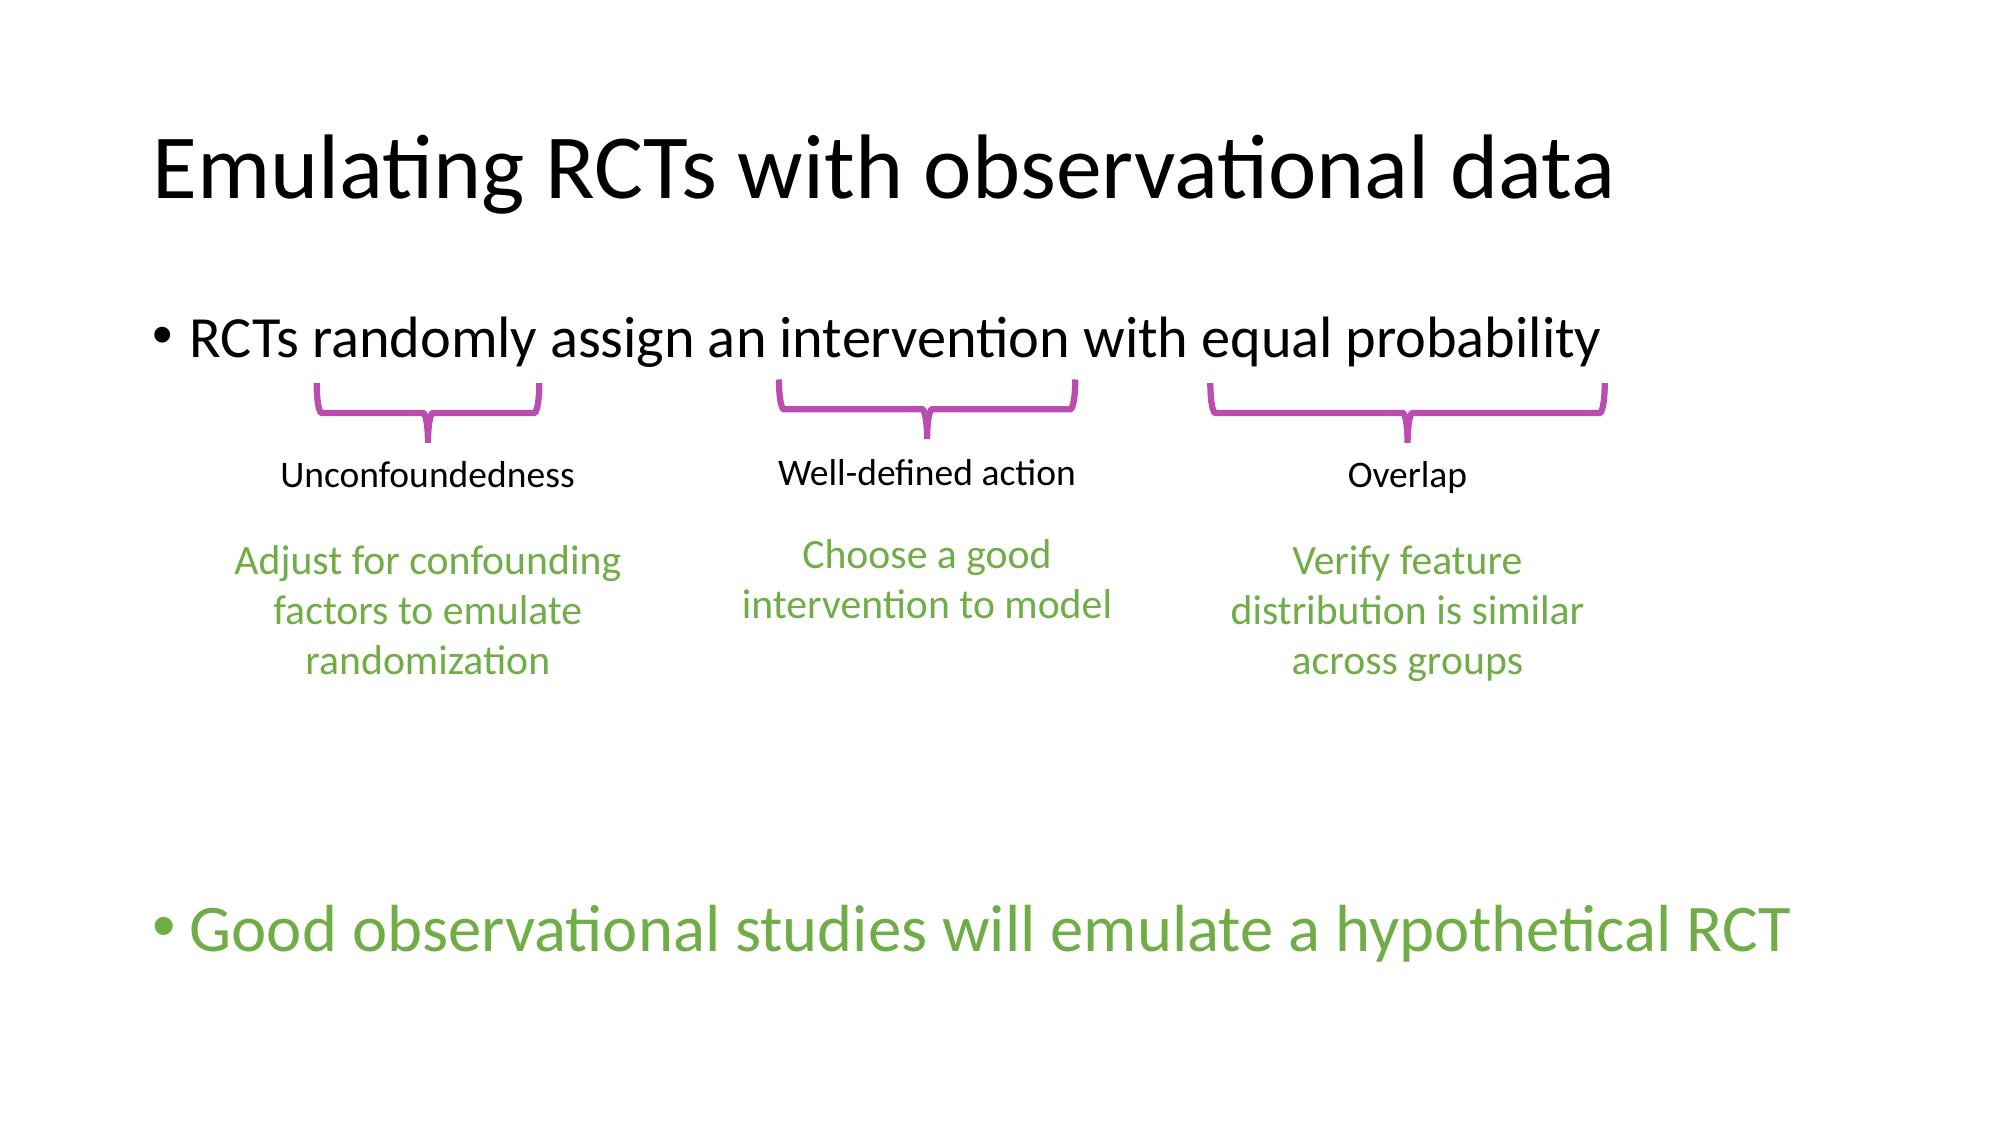

# Emulating RCTs with observational data

RCTs randomly assign an intervention with equal probability

Good observational studies will emulate a hypothetical RCT

Well-defined action
Unconfoundedness
Overlap
Choose a good intervention to model
Adjust for confounding factors to emulate randomization
Verify feature distribution is similar across groups